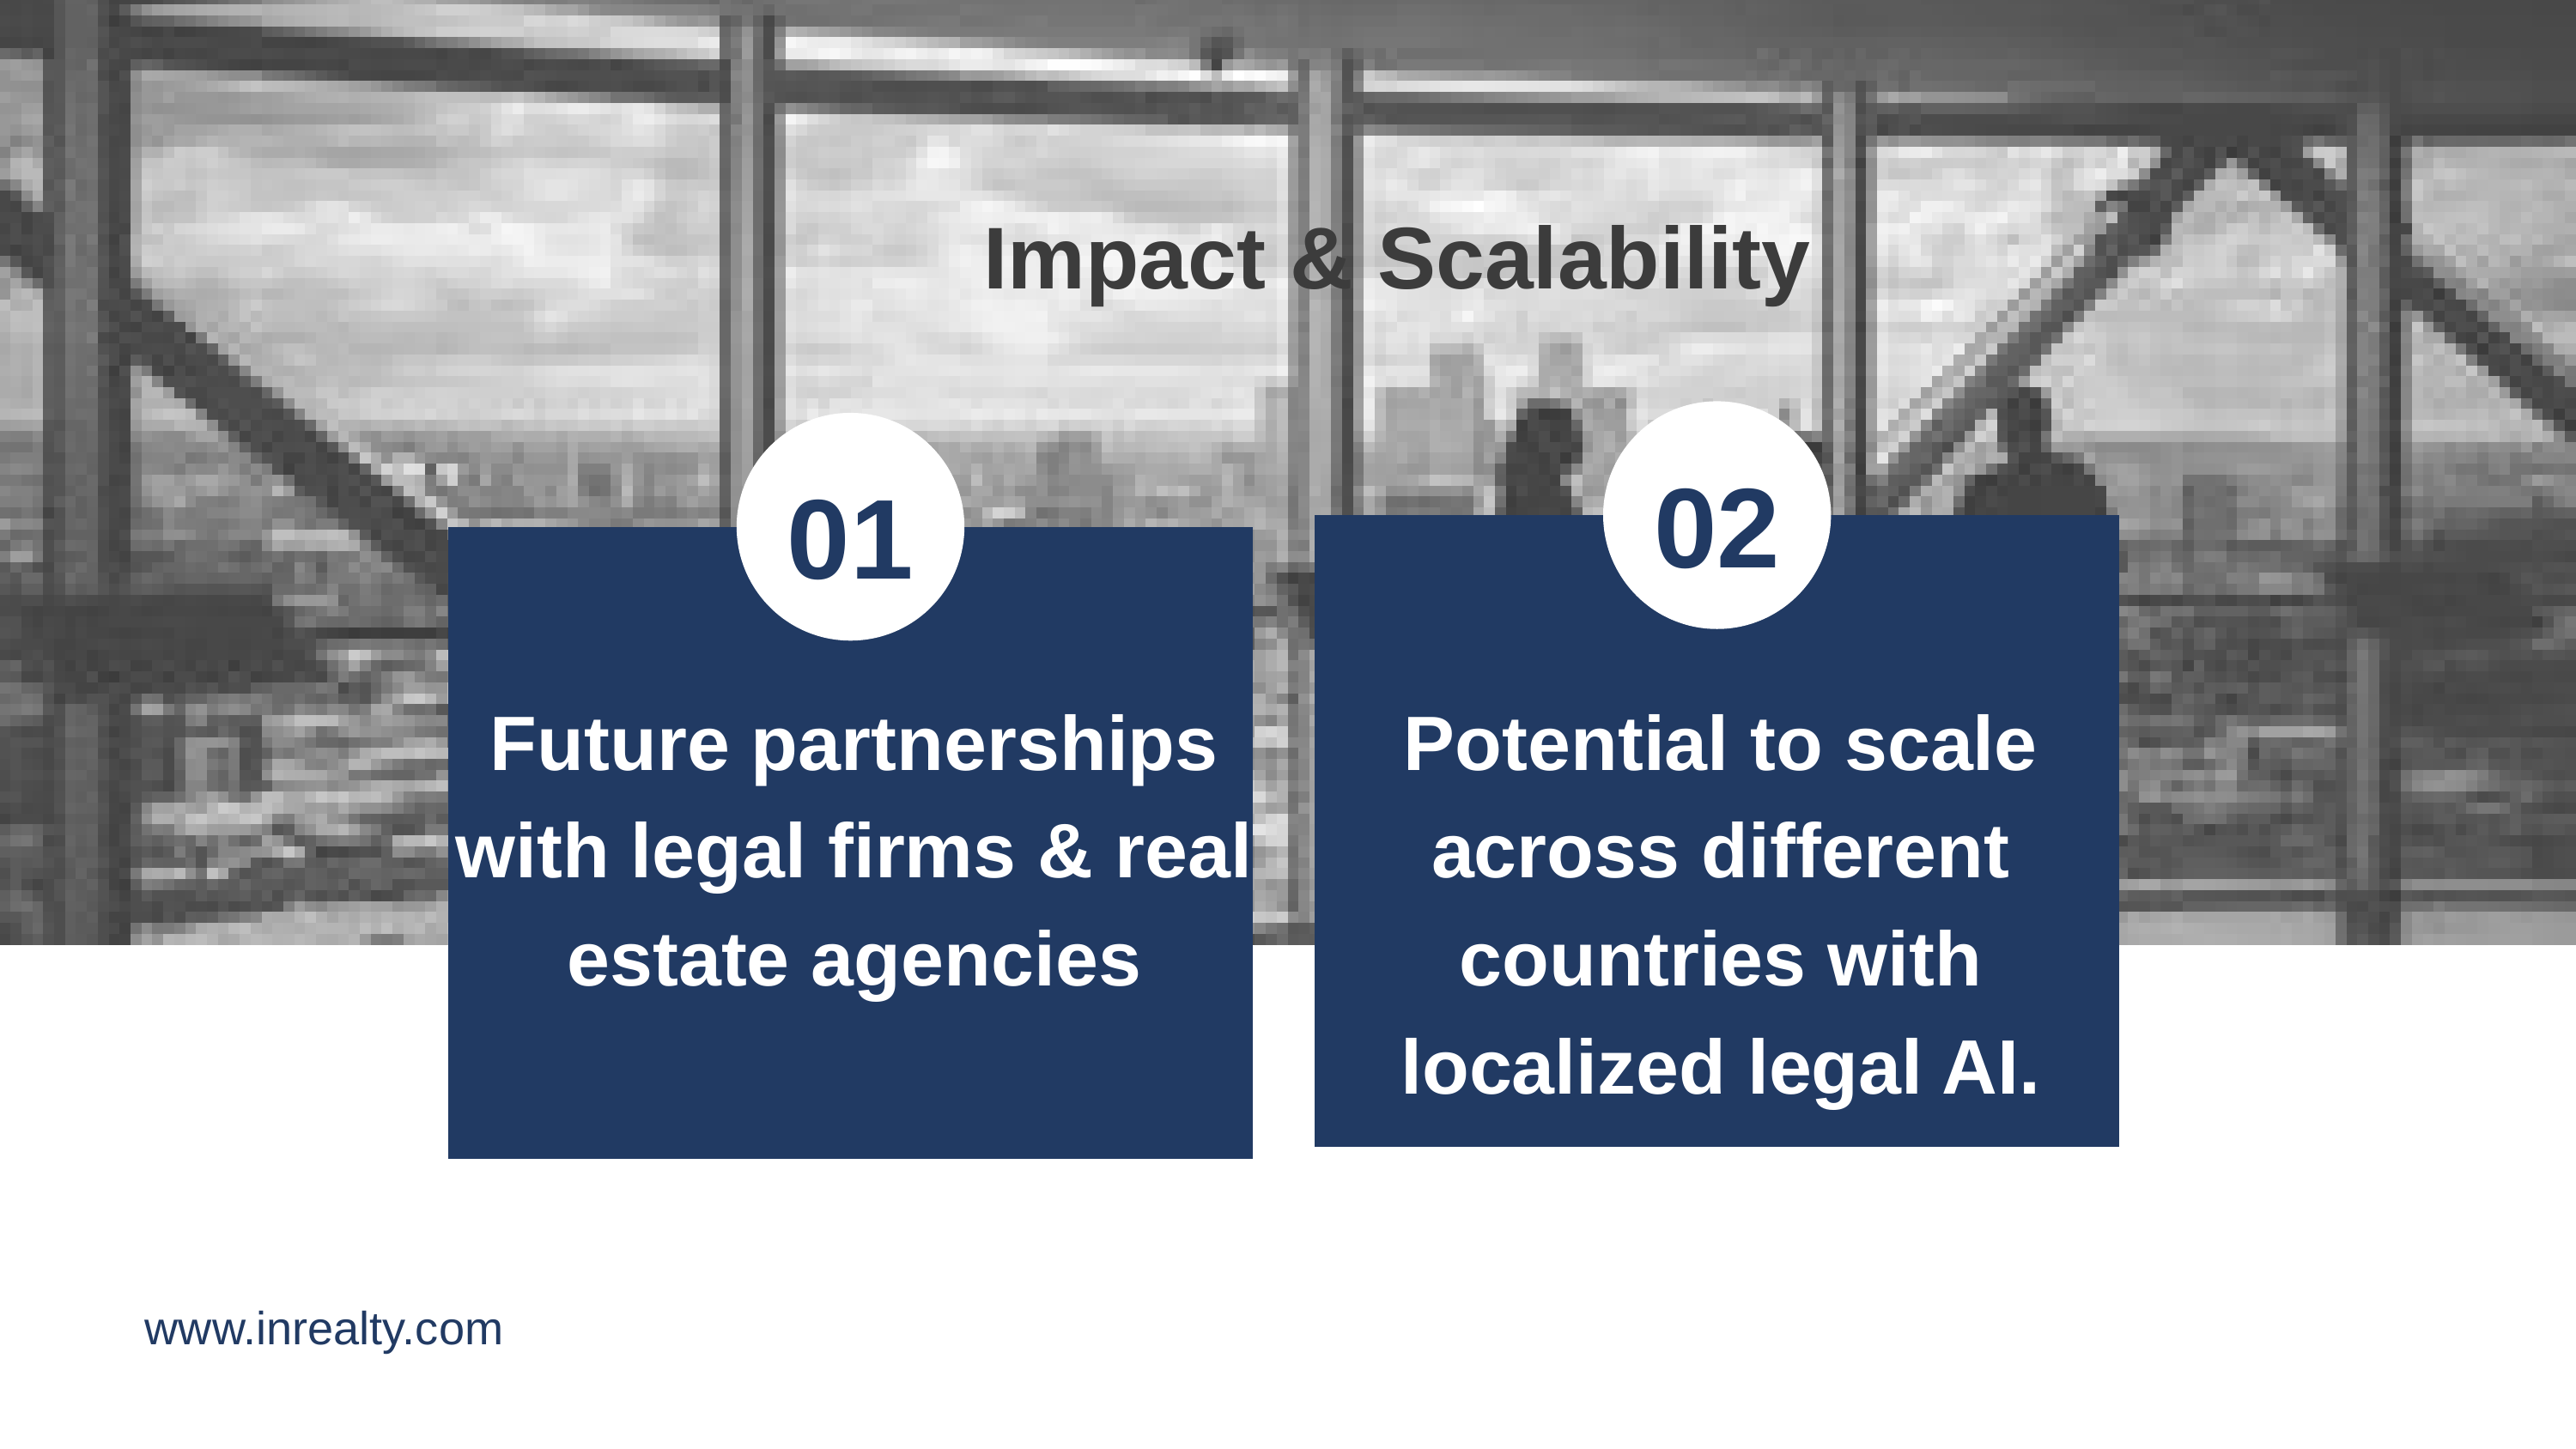

Impact & Scalability

02
01

Future partnerships with legal firms & real estate agencies
Potential to scale across different countries with localized legal AI.
www.inrealty.com